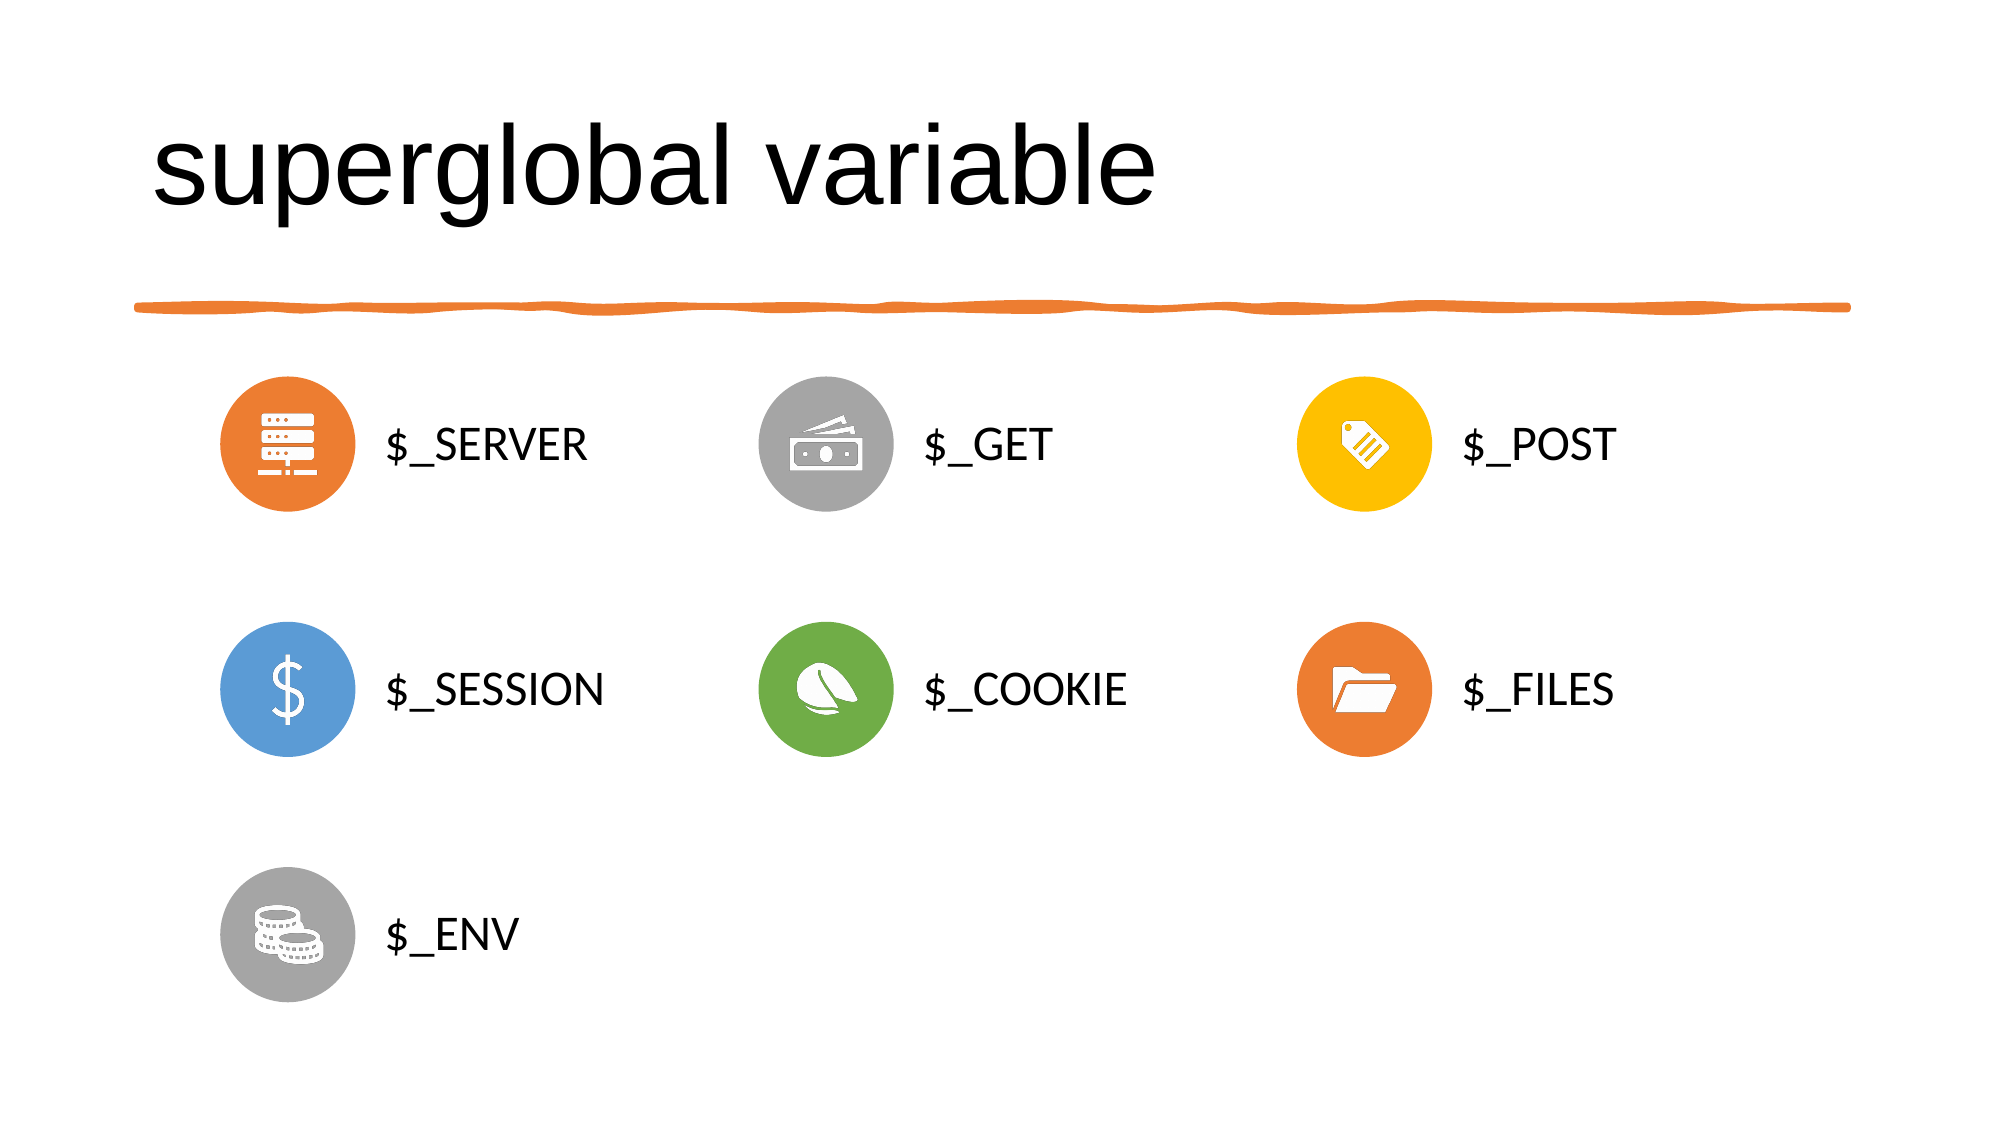

# superglobal variable

$_SERVER
$_GET
$_POST
$_SESSION
$_COOKIE
$_FILES
$_ENV